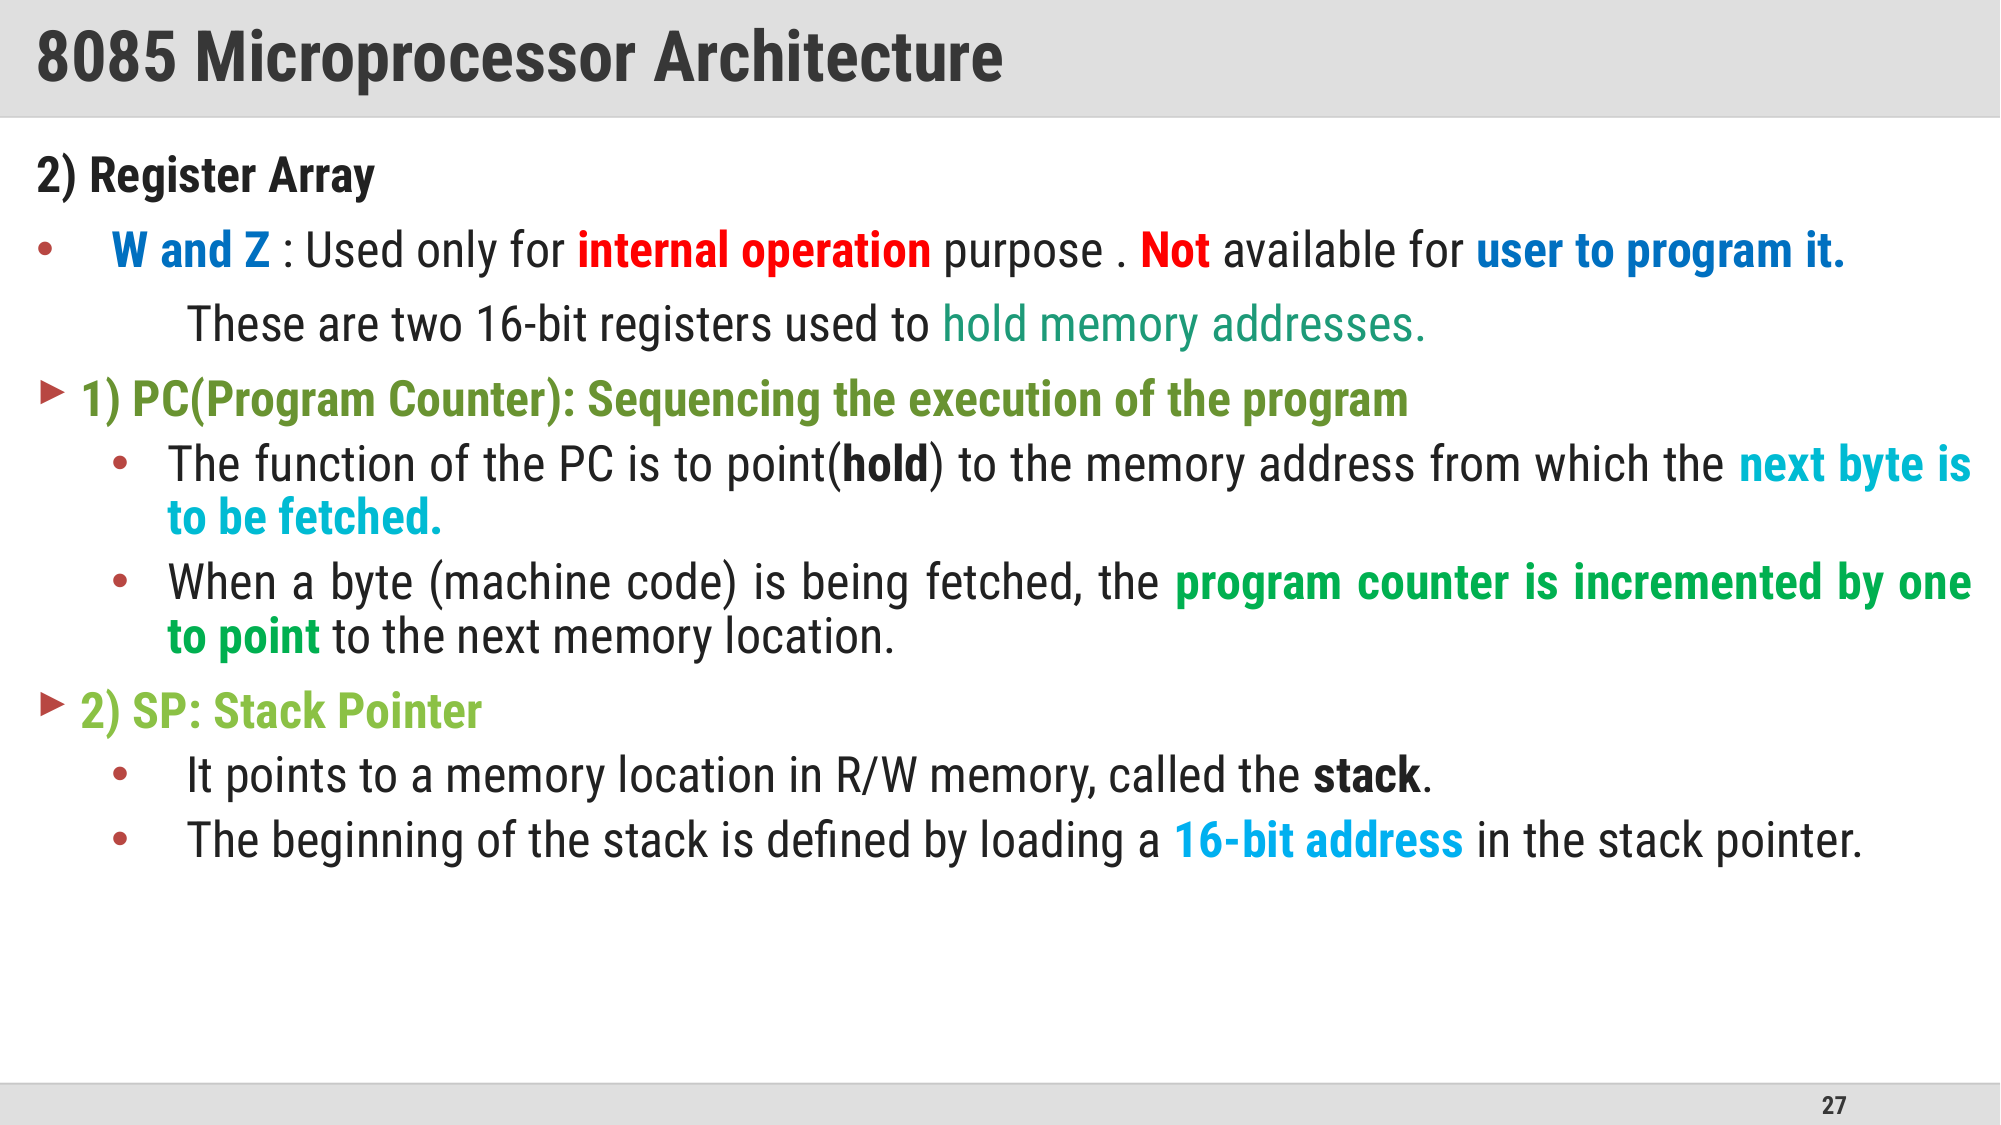

# 8085 Microprocessor Architecture
2) Register Array
W and Z : Used only for internal operation purpose . Not available for user to program it.
	These are two 16-bit registers used to hold memory addresses.
1) PC(Program Counter): Sequencing the execution of the program
The function of the PC is to point(hold) to the memory address from which the next byte is to be fetched.
When a byte (machine code) is being fetched, the program counter is incremented by one to point to the next memory location.
2) SP: Stack Pointer
It points to a memory location in R/W memory, called the stack.
The beginning of the stack is defined by loading a 16-bit address in the stack pointer.